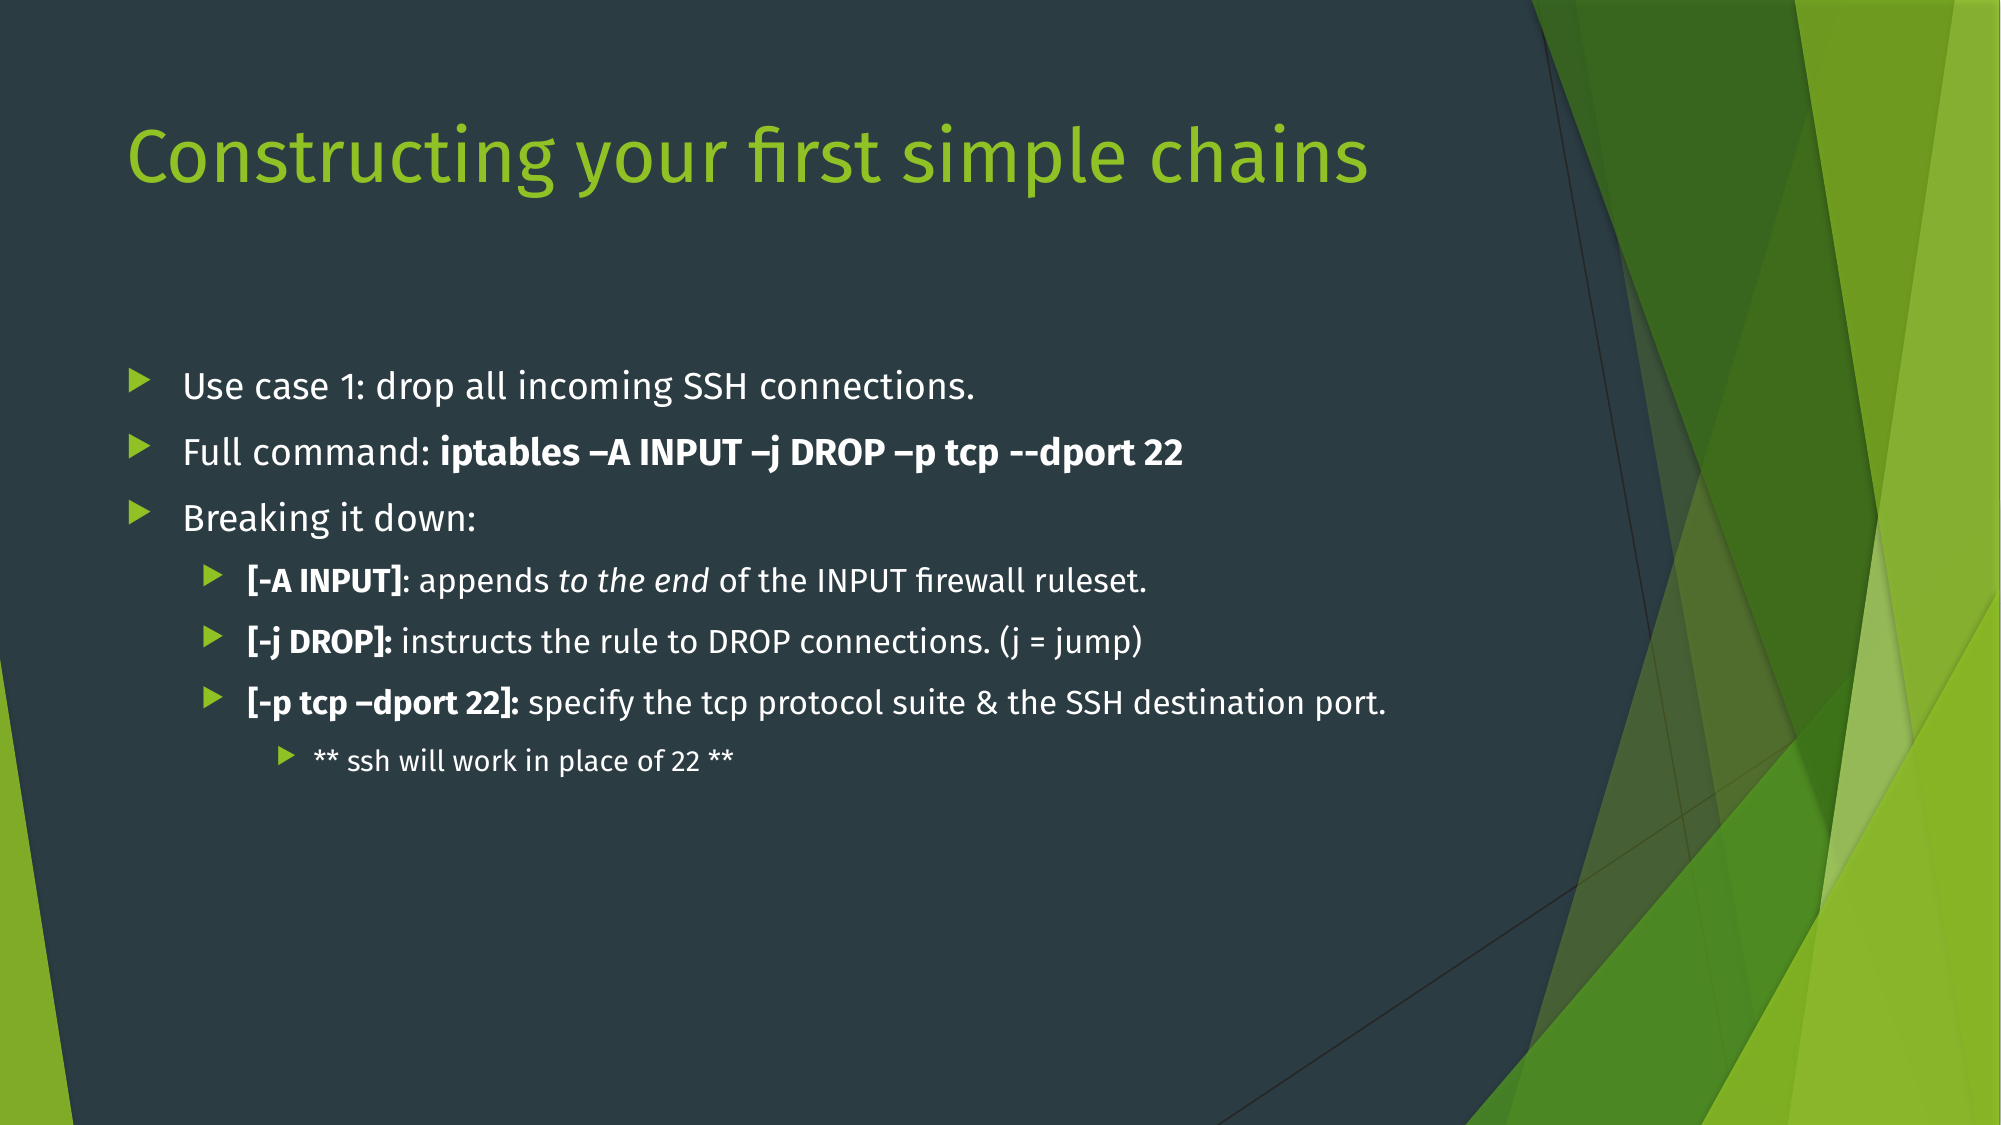

# Constructing your first simple chains
Use case 1: drop all incoming SSH connections.
Full command: iptables –A INPUT –j DROP –p tcp --dport 22
Breaking it down:
[-A INPUT]: appends to the end of the INPUT firewall ruleset.
[-j DROP]: instructs the rule to DROP connections. (j = jump)
[-p tcp –dport 22]: specify the tcp protocol suite & the SSH destination port.
** ssh will work in place of 22 **